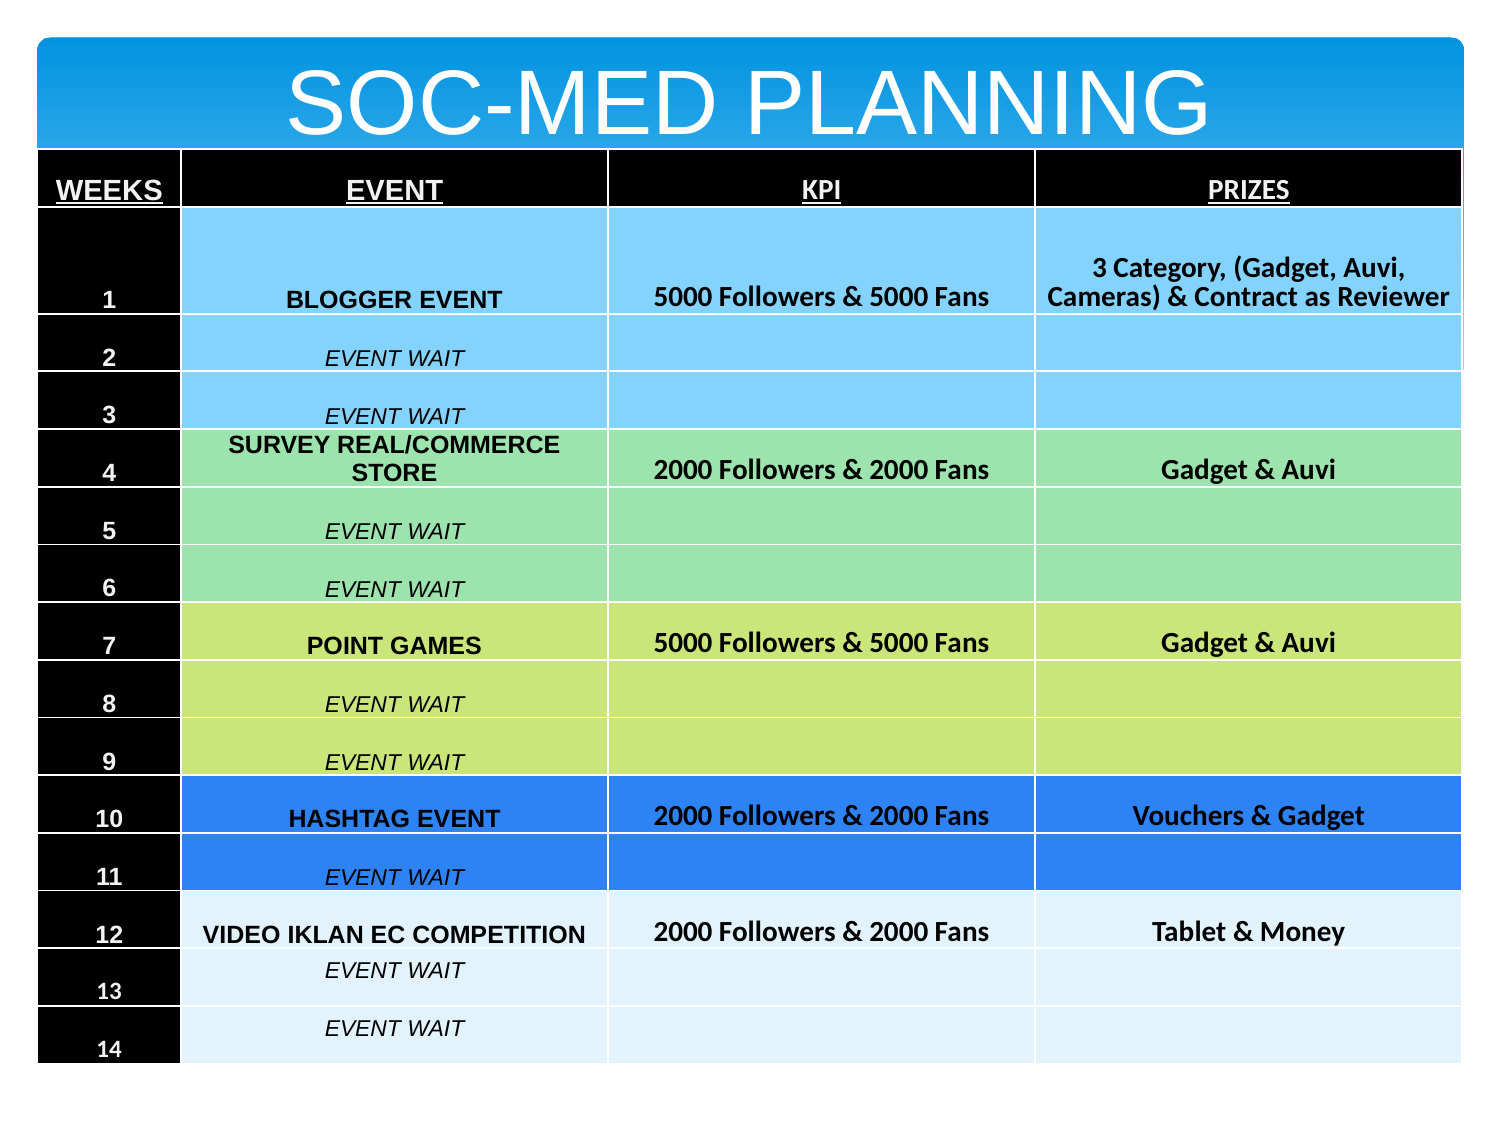

# SOC-MED PLANNING
| WEEKS | EVENT | KPI | PRIZES |
| --- | --- | --- | --- |
| 1 | BLOGGER EVENT | 5000 Followers & 5000 Fans | 3 Category, (Gadget, Auvi, Cameras) & Contract as Reviewer |
| 2 | EVENT WAIT |  |  |
| 3 | EVENT WAIT |  |  |
| 4 | SURVEY REAL/COMMERCE STORE | 2000 Followers & 2000 Fans | Gadget & Auvi |
| 5 | EVENT WAIT |  |  |
| 6 | EVENT WAIT |  |  |
| 7 | POINT GAMES | 5000 Followers & 5000 Fans | Gadget & Auvi |
| 8 | EVENT WAIT |  |  |
| 9 | EVENT WAIT |  |  |
| 10 | HASHTAG EVENT | 2000 Followers & 2000 Fans | Vouchers & Gadget |
| 11 | EVENT WAIT |  |  |
| 12 | VIDEO IKLAN EC COMPETITION | 2000 Followers & 2000 Fans | Tablet & Money |
| 13 | EVENT WAIT |  |  |
| 14 | EVENT WAIT |  |  |